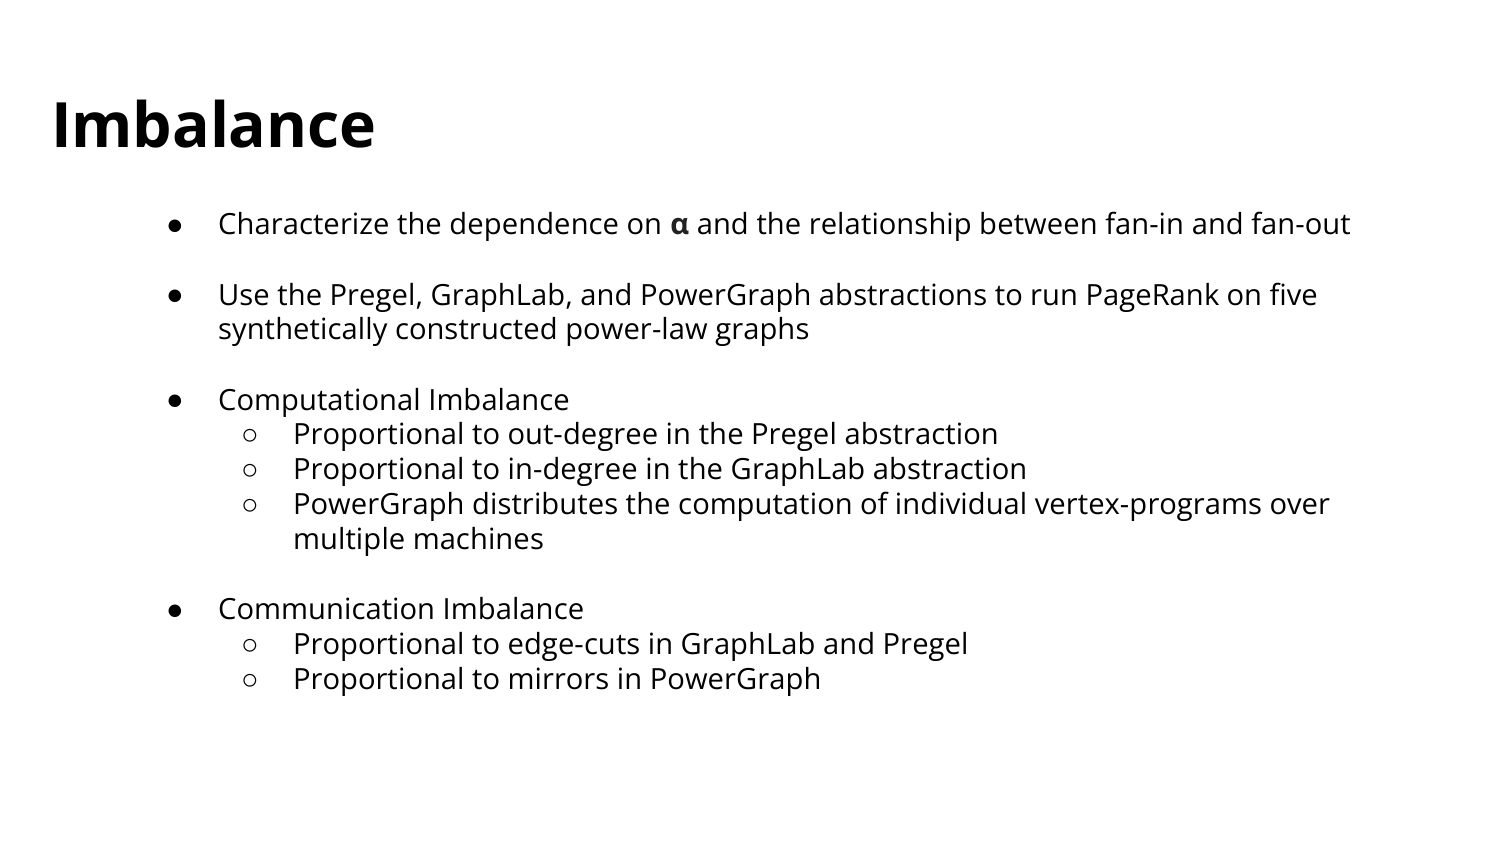

Imbalance

Characterize the dependence on α and the relationship between fan-in and fan-out

Use the Pregel, GraphLab, and PowerGraph abstractions to run PageRank on five synthetically constructed power-law graphs

Computational Imbalance
Proportional to out-degree in the Pregel abstraction
Proportional to in-degree in the GraphLab abstraction
PowerGraph distributes the computation of individual vertex-programs over multiple machines

Communication Imbalance
Proportional to edge-cuts in GraphLab and Pregel
Proportional to mirrors in PowerGraph